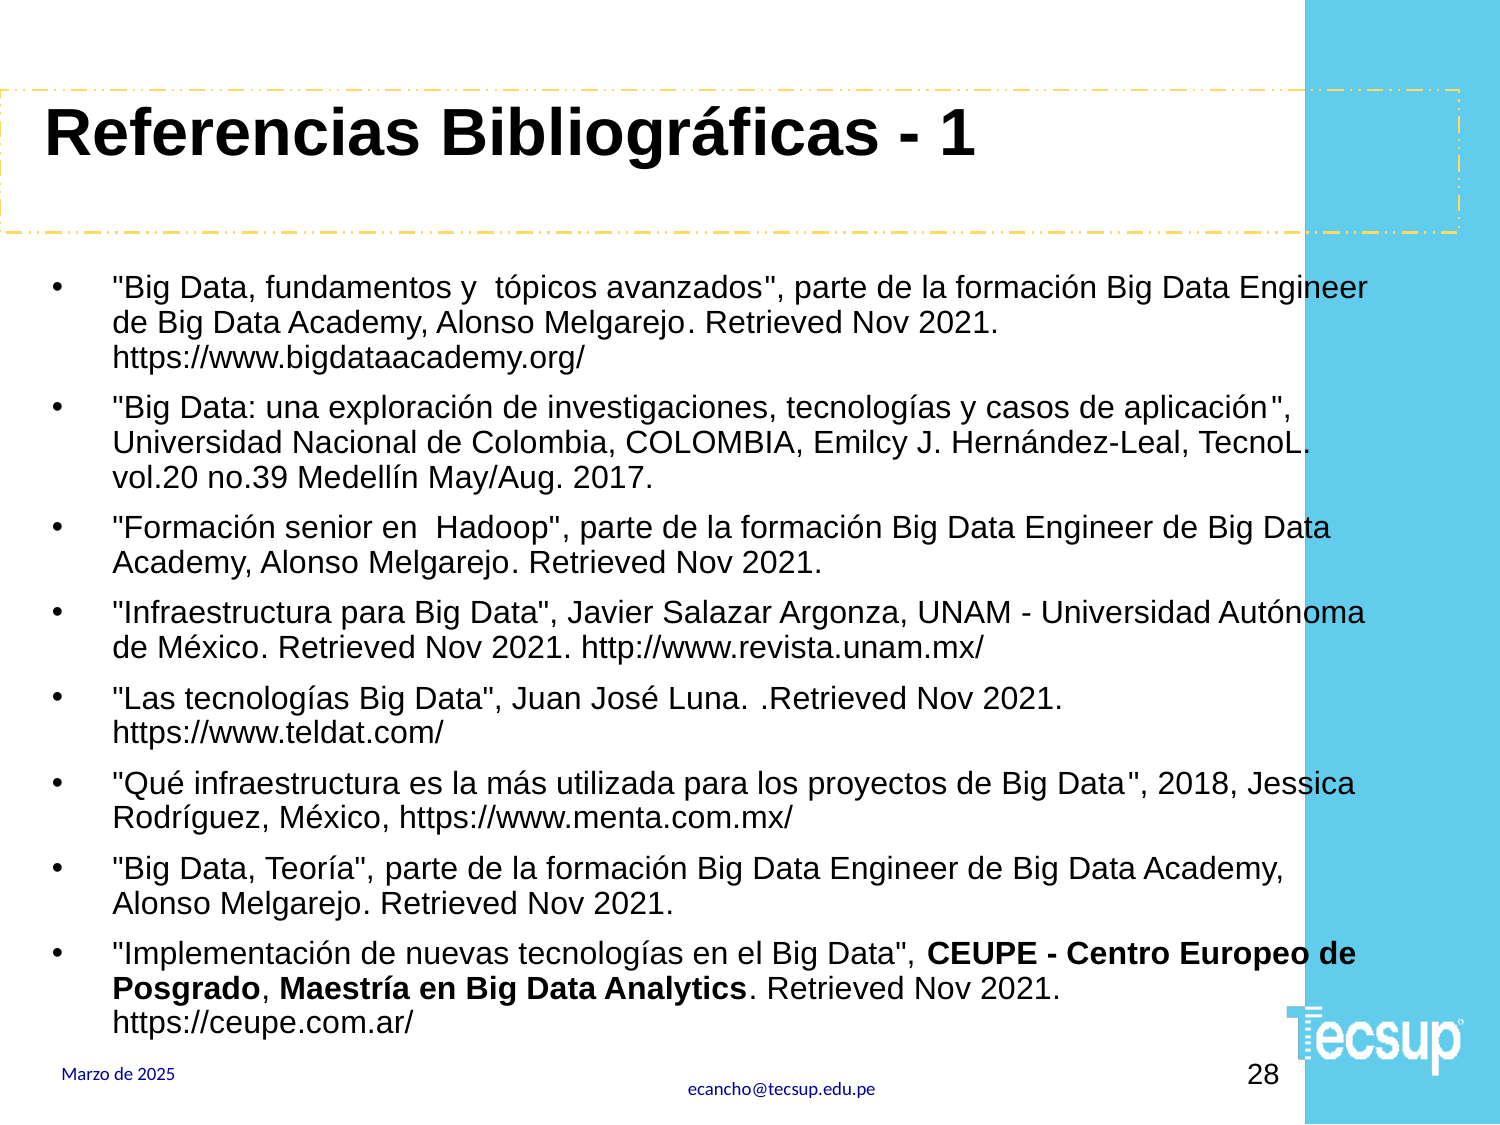

# Referencias Bibliográficas - 1
"Big Data, fundamentos y  tópicos avanzados", parte de la formación Big Data Engineer de Big Data Academy, Alonso Melgarejo. Retrieved Nov 2021. https://www.bigdataacademy.org/
"Big Data: una exploración de investigaciones, tecnologías y casos de aplicación", Universidad Nacional de Colombia, COLOMBIA, Emilcy J. Hernández-Leal, TecnoL. vol.20 no.39 Medellín May/Aug. 2017.
"Formación senior en  Hadoop", parte de la formación Big Data Engineer de Big Data Academy, Alonso Melgarejo. Retrieved Nov 2021.
"Infraestructura para Big Data", Javier Salazar Argonza, UNAM - Universidad Autónoma de México. Retrieved Nov 2021. http://www.revista.unam.mx/
"Las tecnologías Big Data", Juan José Luna. .Retrieved Nov 2021. https://www.teldat.com/
"Qué infraestructura es la más utilizada para los proyectos de Big Data", 2018, Jessica Rodríguez, México, https://www.menta.com.mx/
"Big Data, Teoría", parte de la formación Big Data Engineer de Big Data Academy, Alonso Melgarejo. Retrieved Nov 2021.
"Implementación de nuevas tecnologías en el Big Data", CEUPE - Centro Europeo de Posgrado, Maestría en Big Data Analytics. Retrieved Nov 2021. https://ceupe.com.ar/

28
Marzo de 2025
ecancho@tecsup.edu.pe